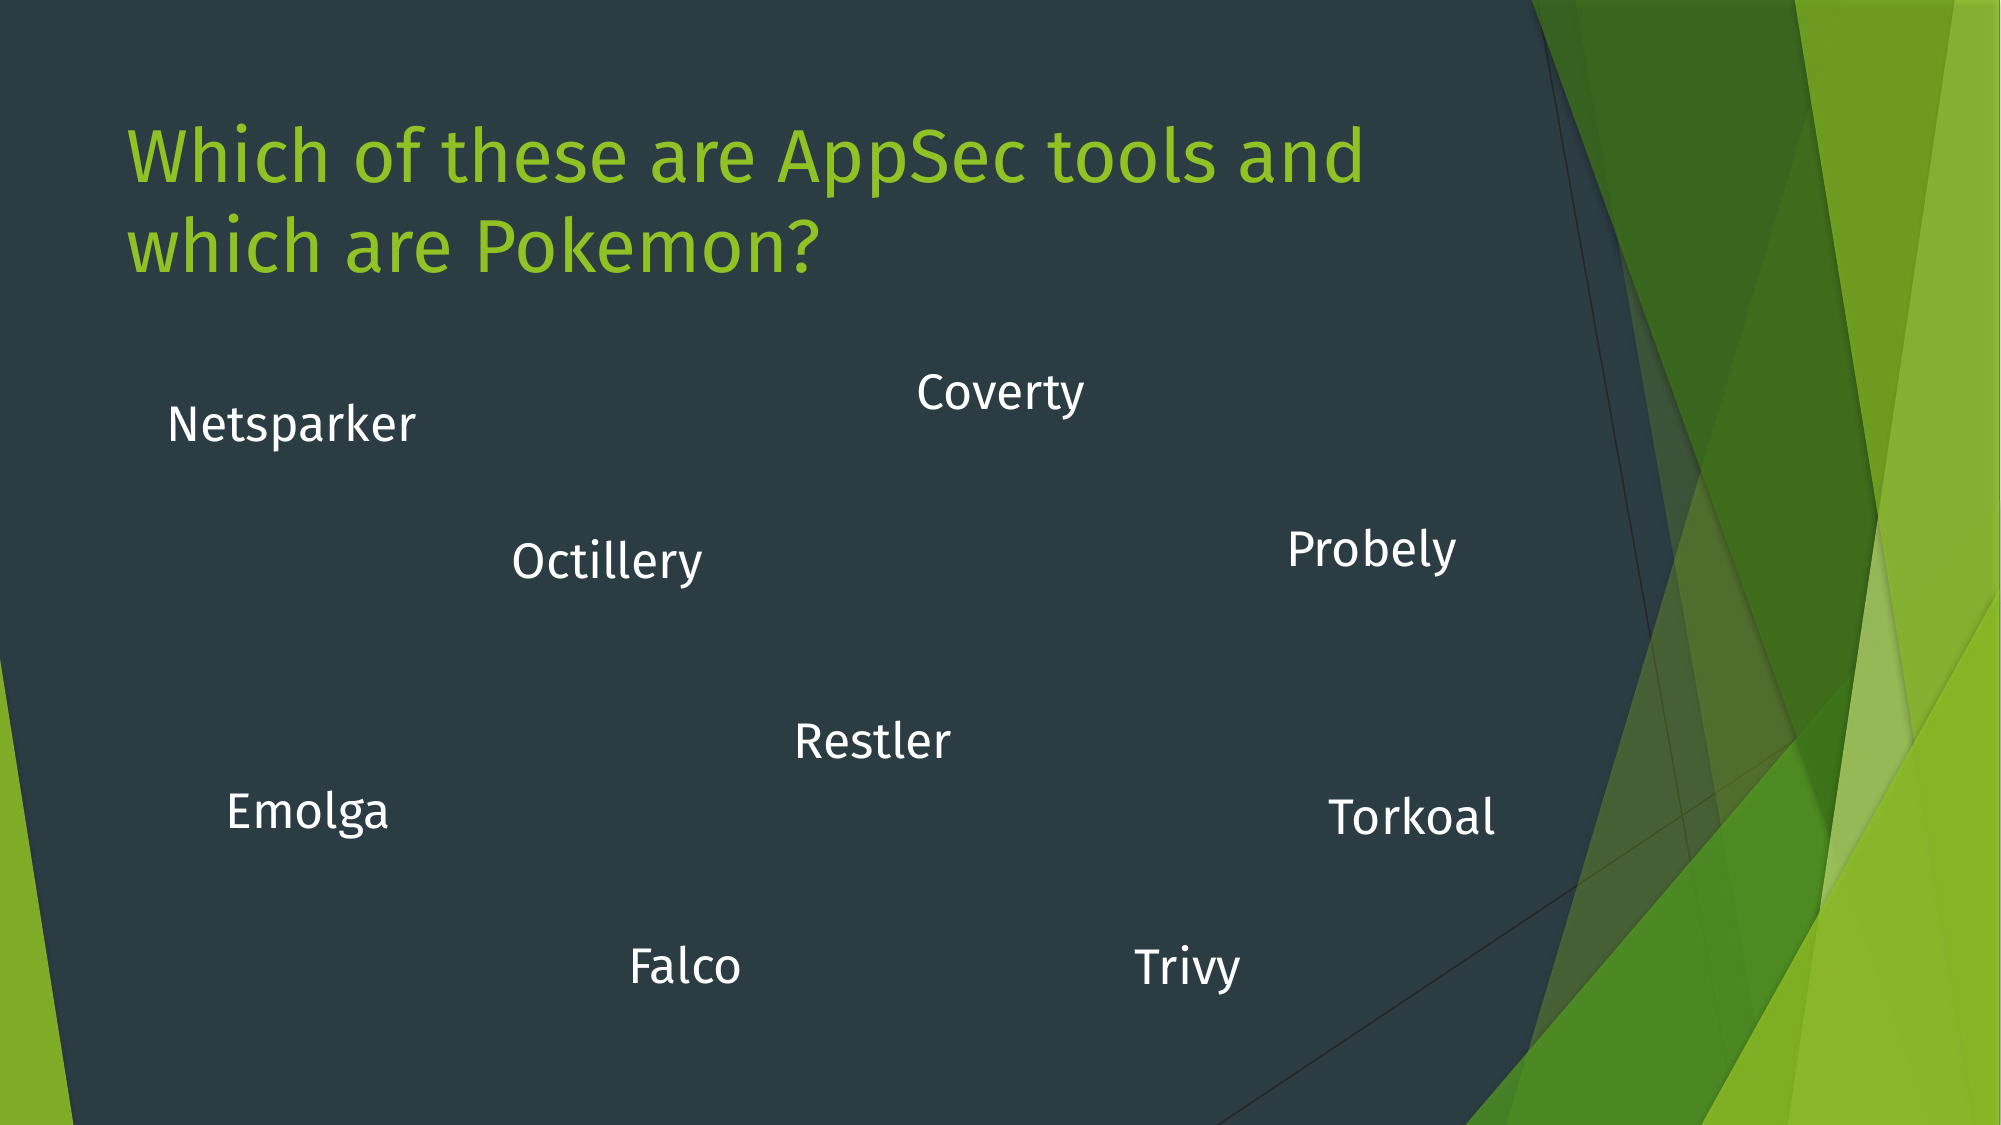

# Which of these are AppSec tools and which are Pokemon?
Coverty
Netsparker

Probely

Octillery
Restler

Emolga
Torkoal
Falco
Trivy